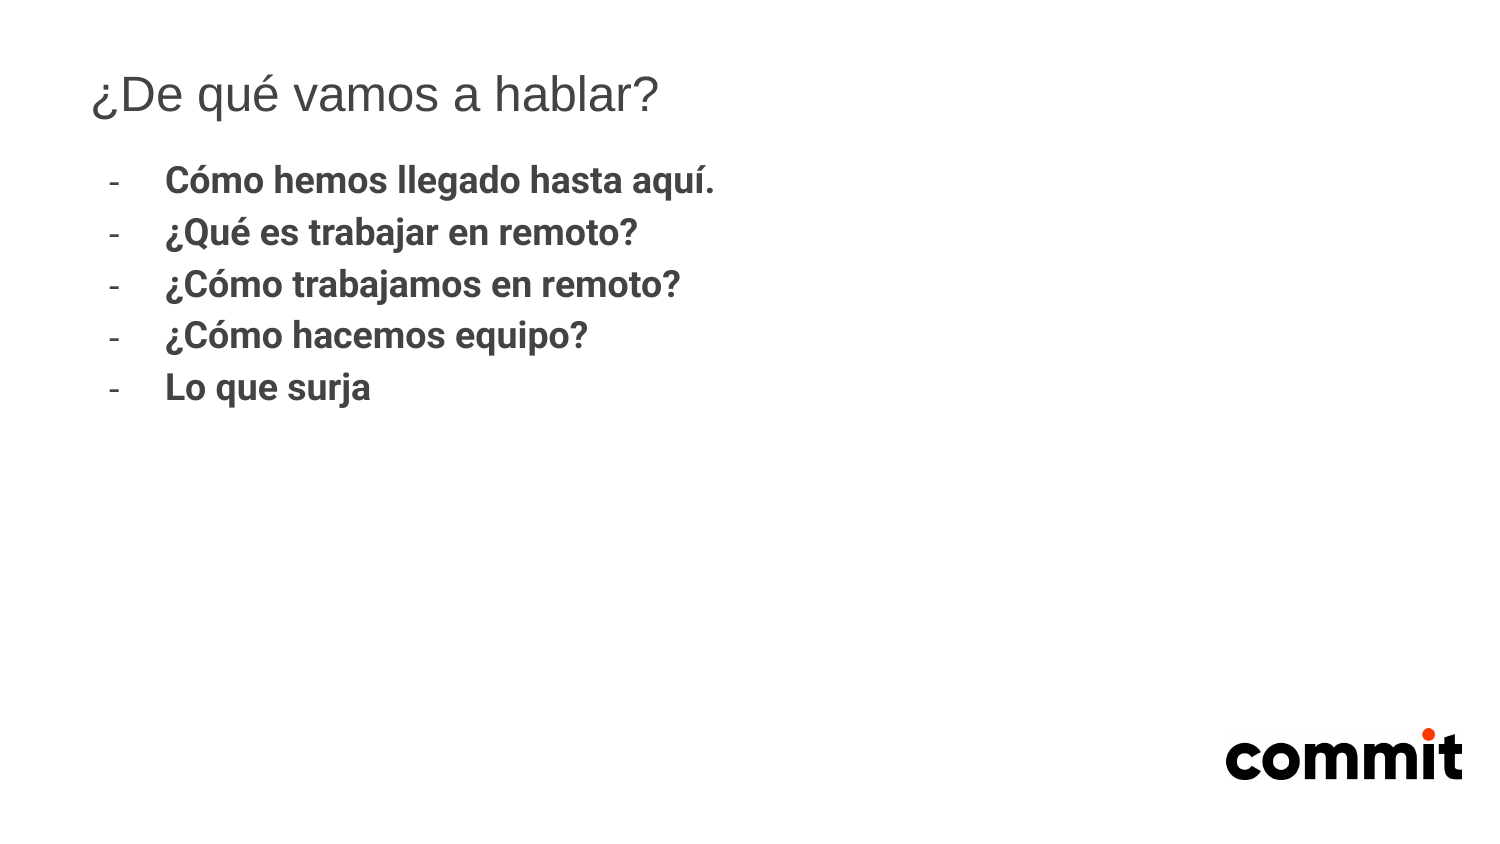

# ¿De qué vamos a hablar?
Cómo hemos llegado hasta aquí.
¿Qué es trabajar en remoto?
¿Cómo trabajamos en remoto?
¿Cómo hacemos equipo?
Lo que surja